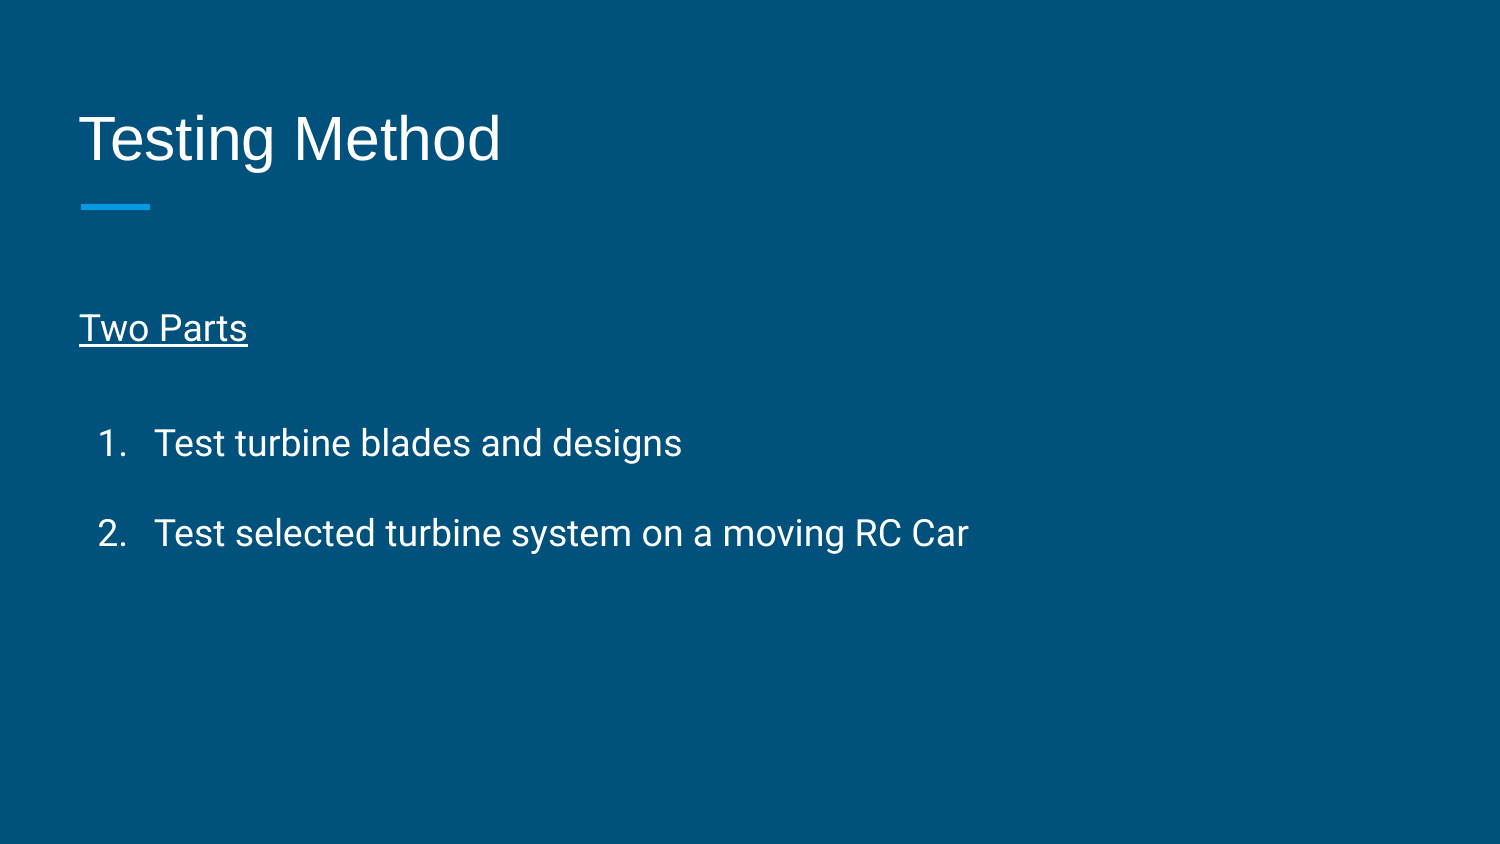

# Testing Method
Two Parts
Test turbine blades and designs
Test selected turbine system on a moving RC Car